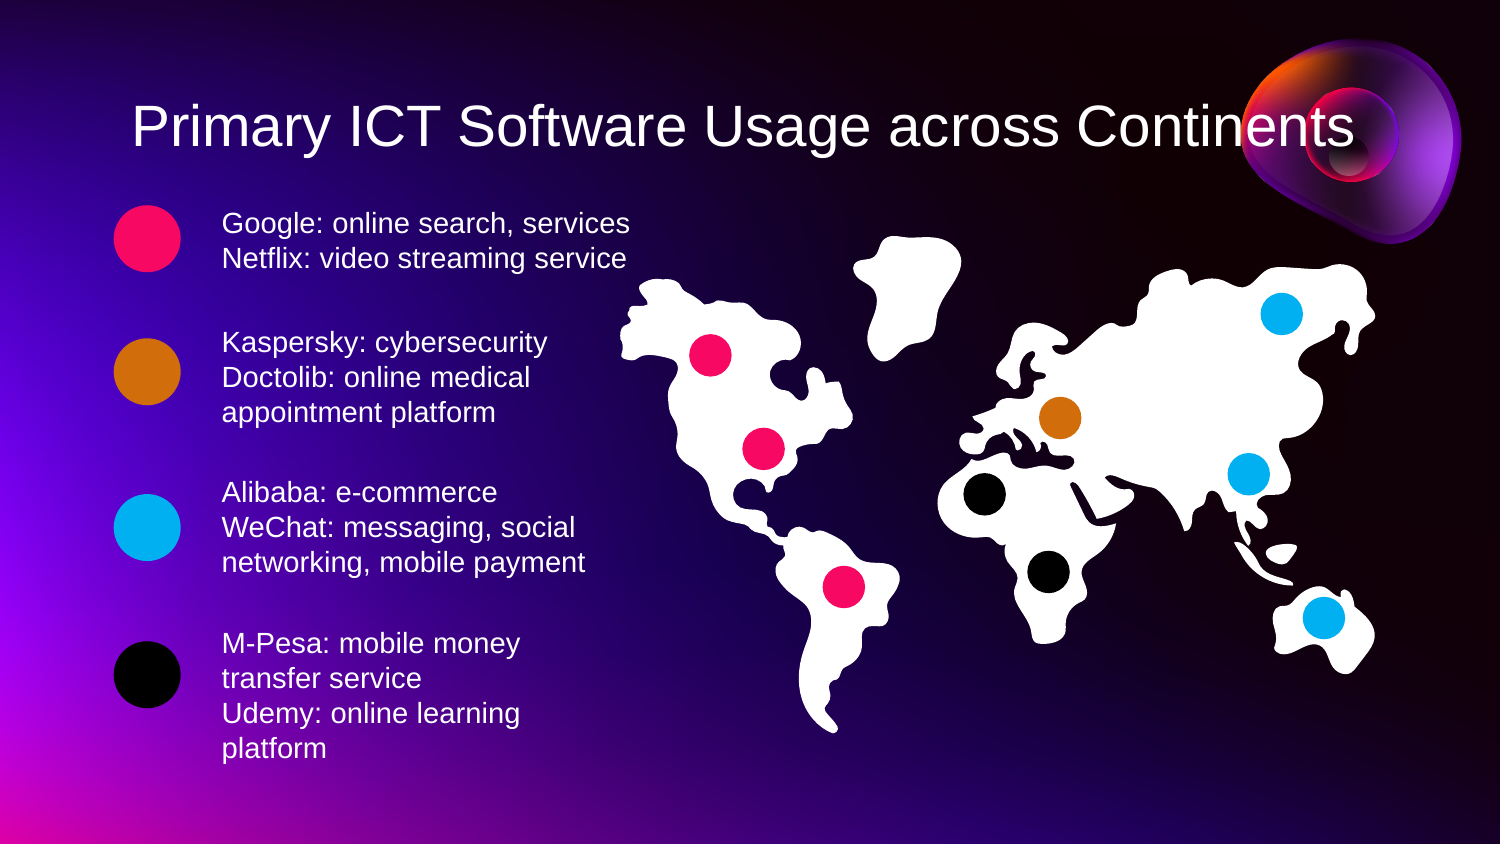

# Primary ICT Software Usage across Continents
Google: online search, services
Netflix: video streaming service

Kaspersky: cybersecurity
Doctolib: online medical appointment platform

Alibaba: e-commerce
WeChat: messaging, social networking, mobile payment

M-Pesa: mobile money transfer service
Udemy: online learning platform